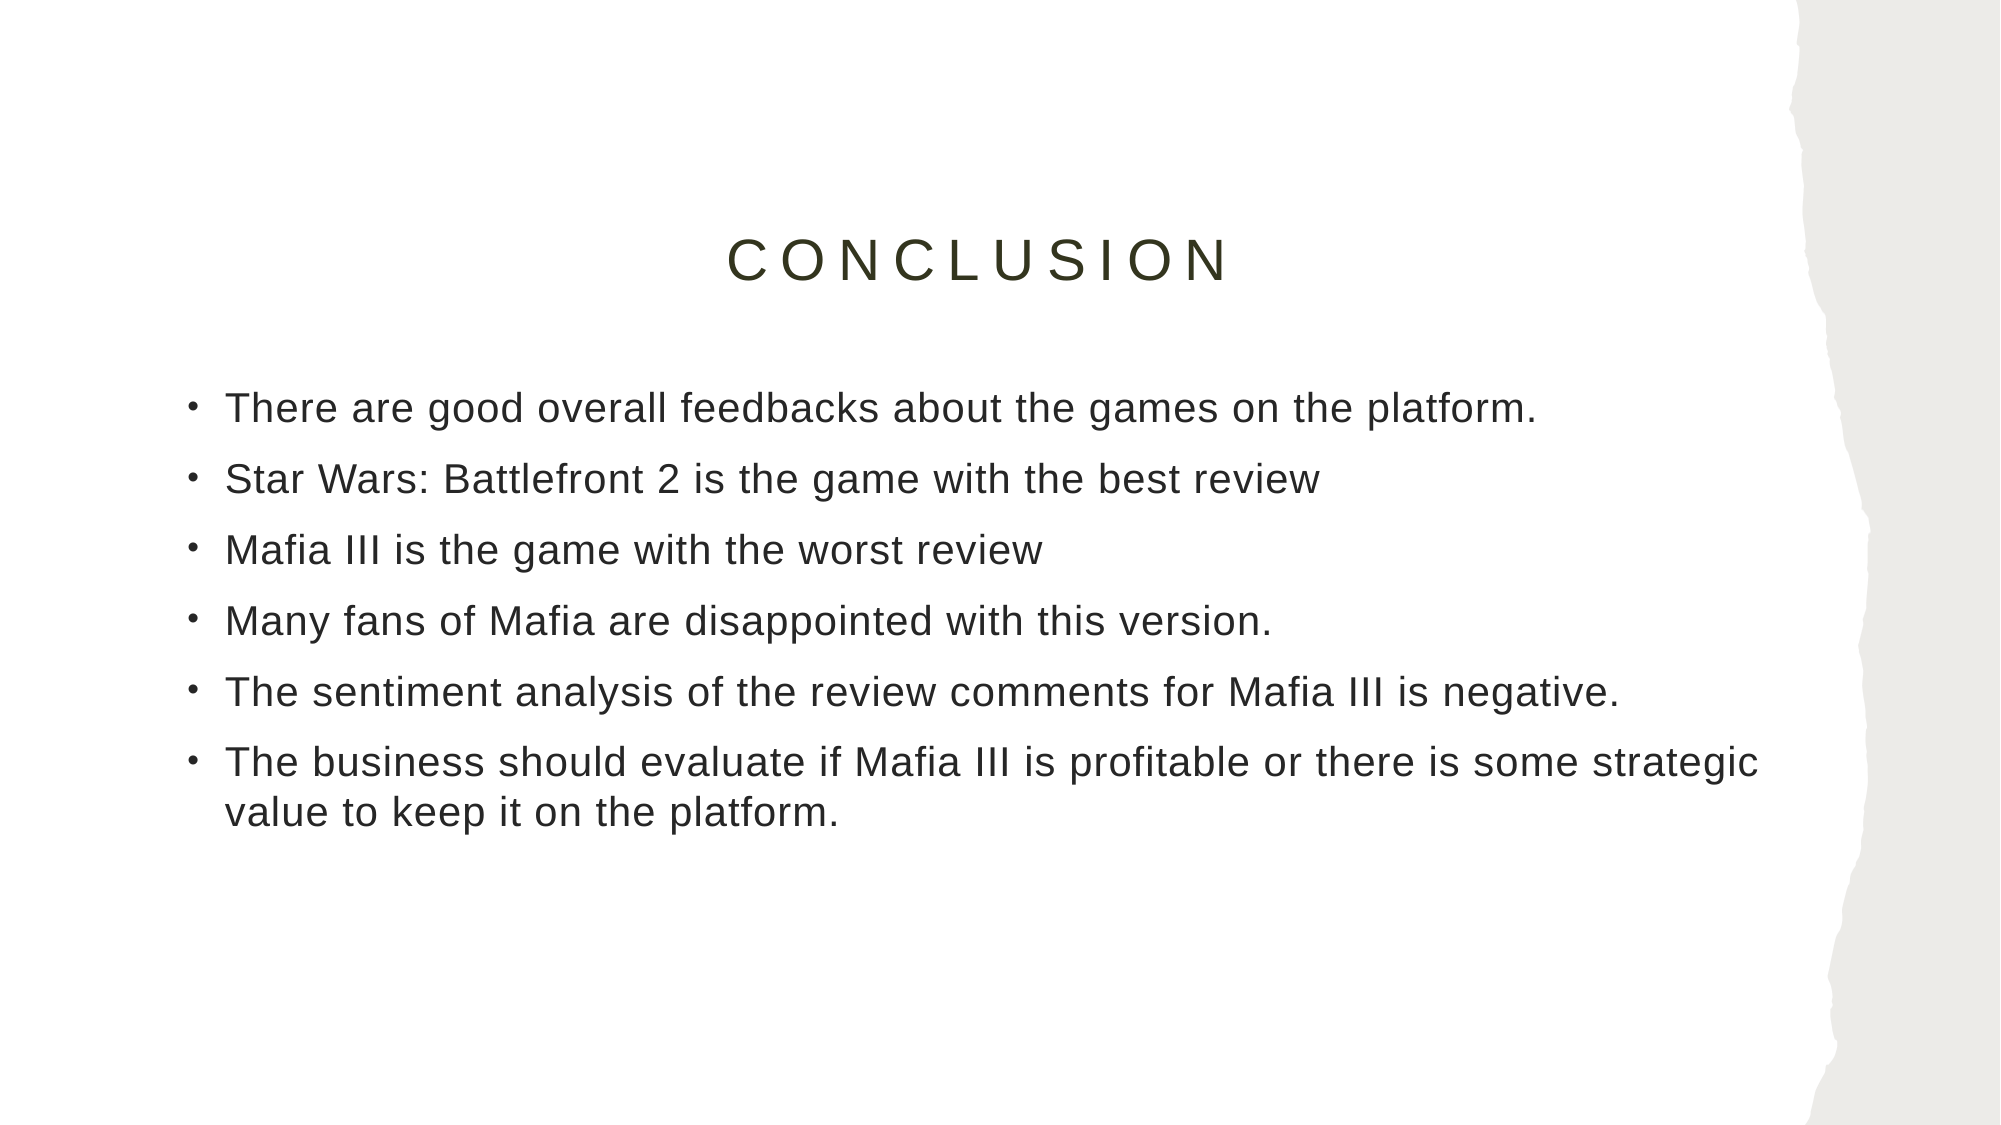

# Conclusion
There are good overall feedbacks about the games on the platform.
Star Wars: Battlefront 2 is the game with the best review
Mafia III is the game with the worst review
Many fans of Mafia are disappointed with this version.
The sentiment analysis of the review comments for Mafia III is negative.
The business should evaluate if Mafia III is profitable or there is some strategic value to keep it on the platform.